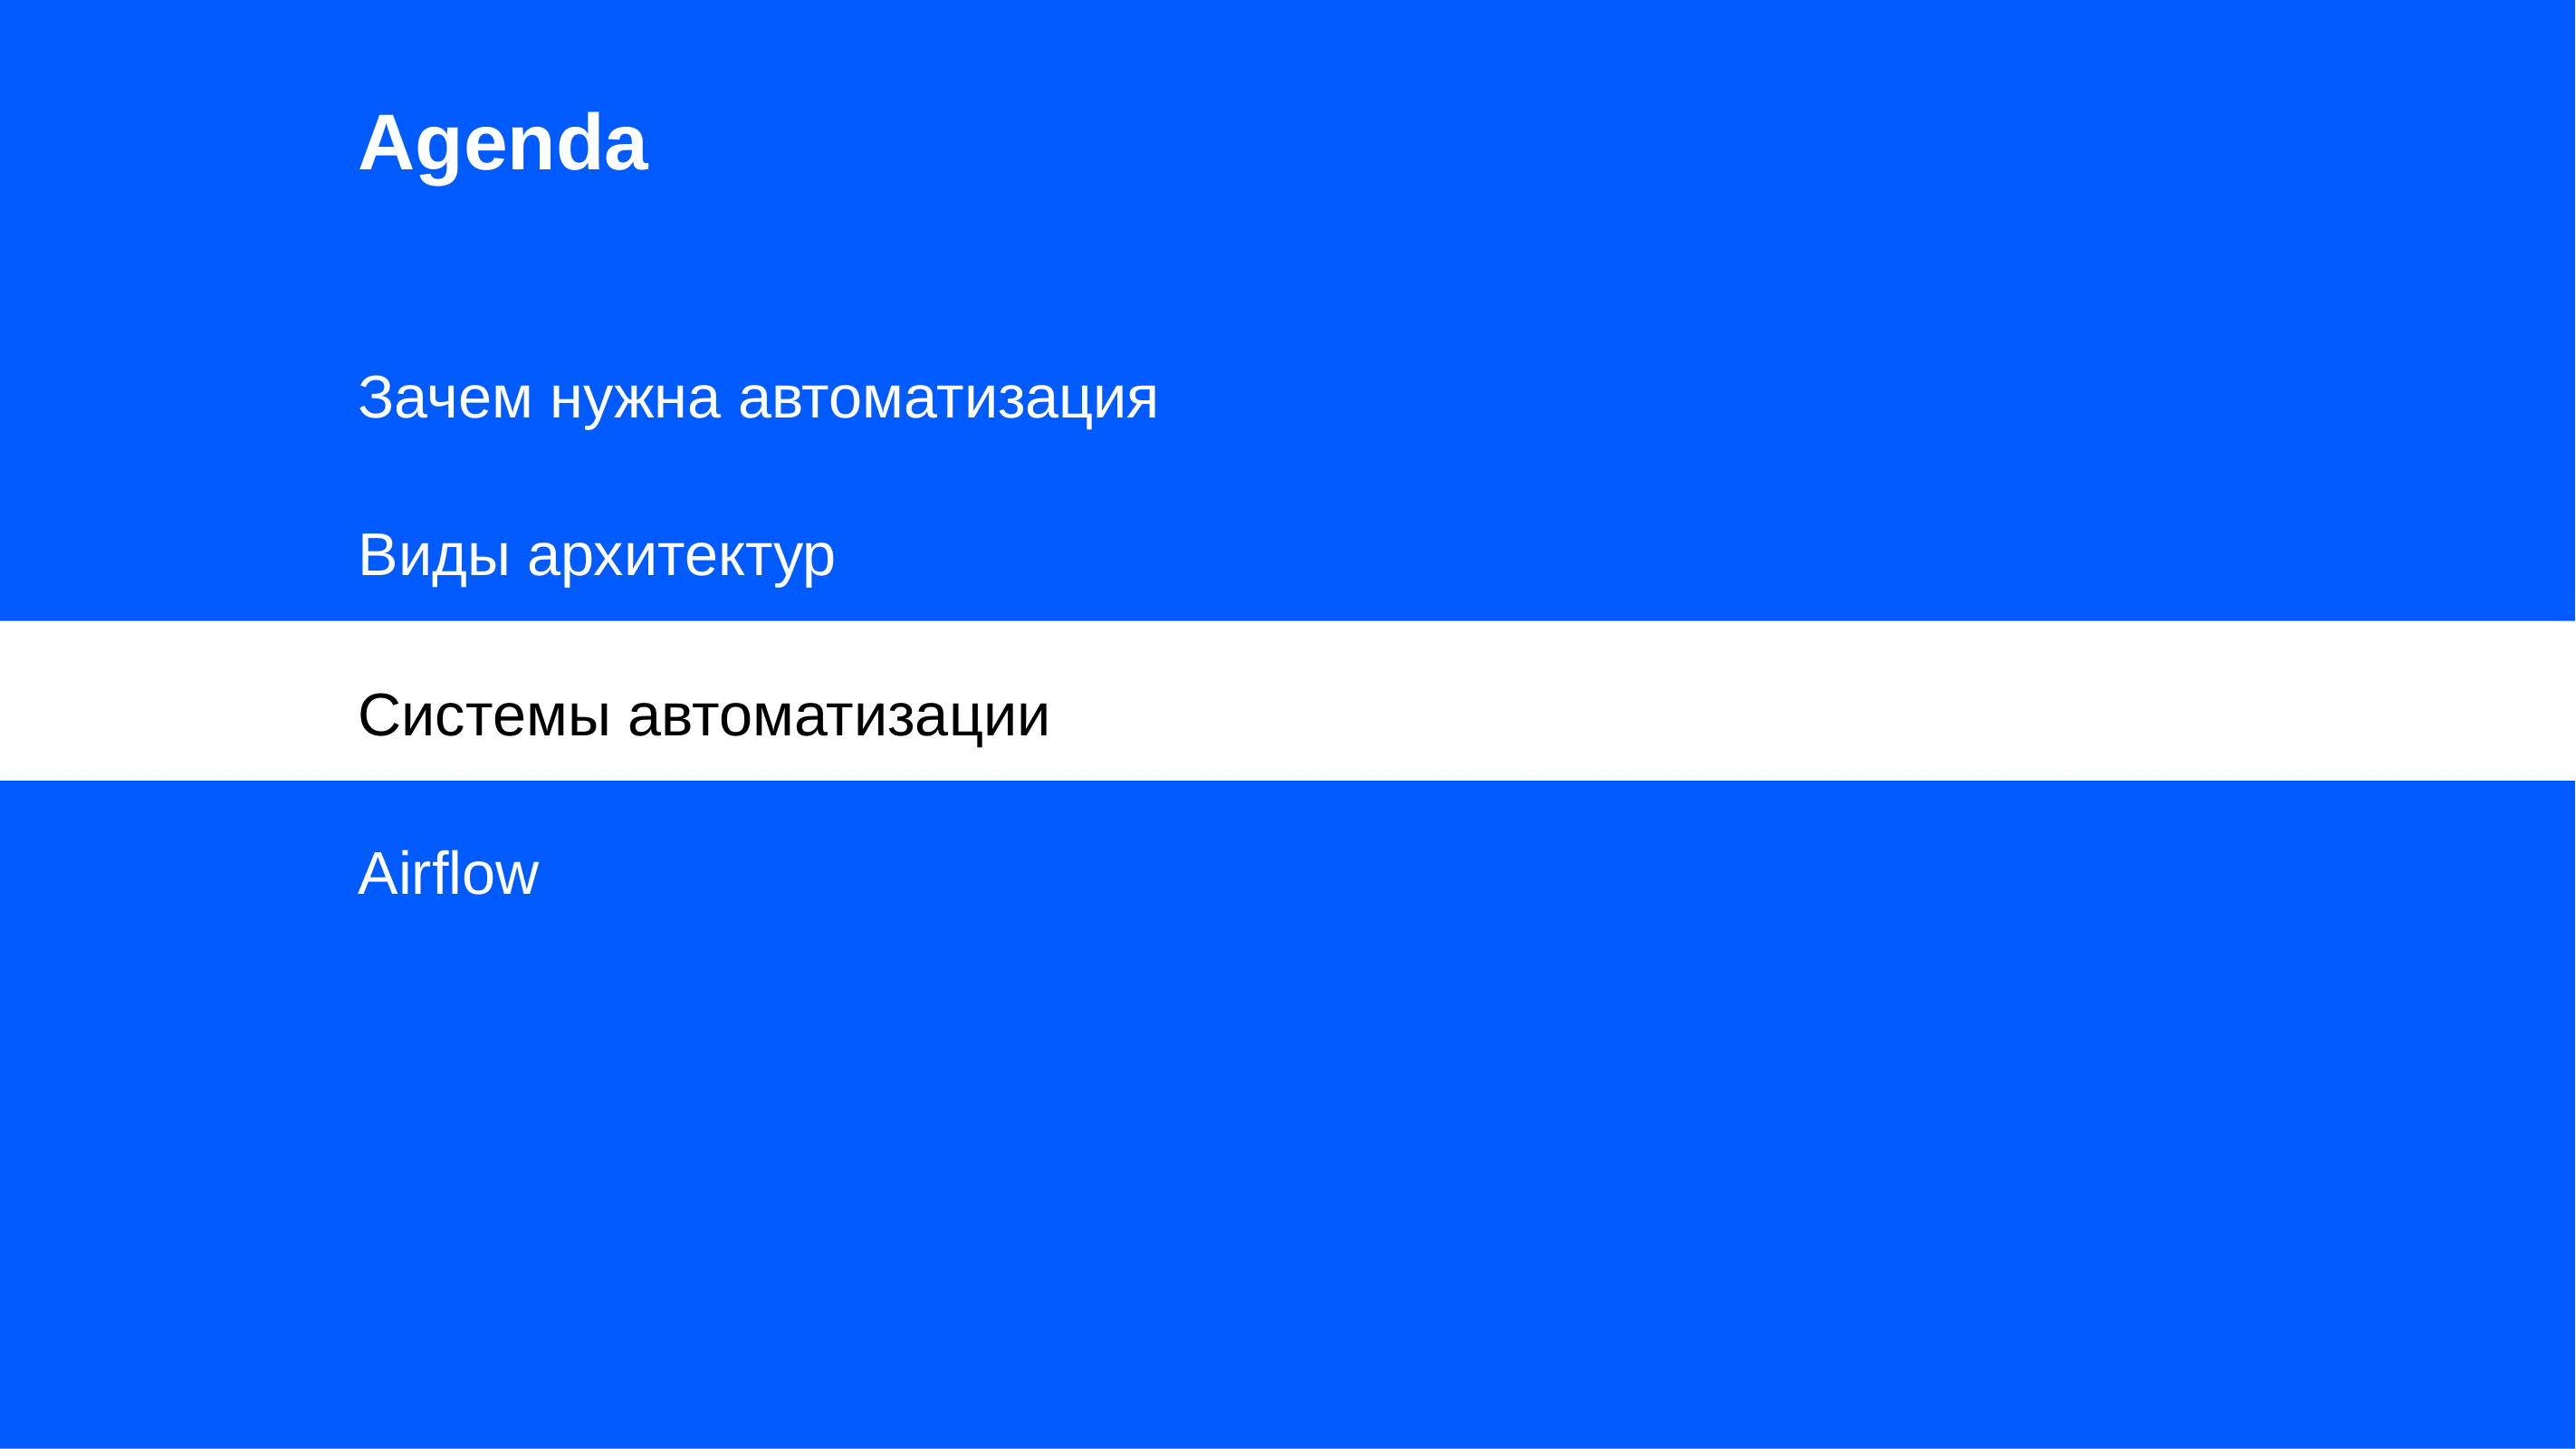

# Agenda
Зачем нужна автоматизация

Виды архитектур

Системы автоматизации

Airflow